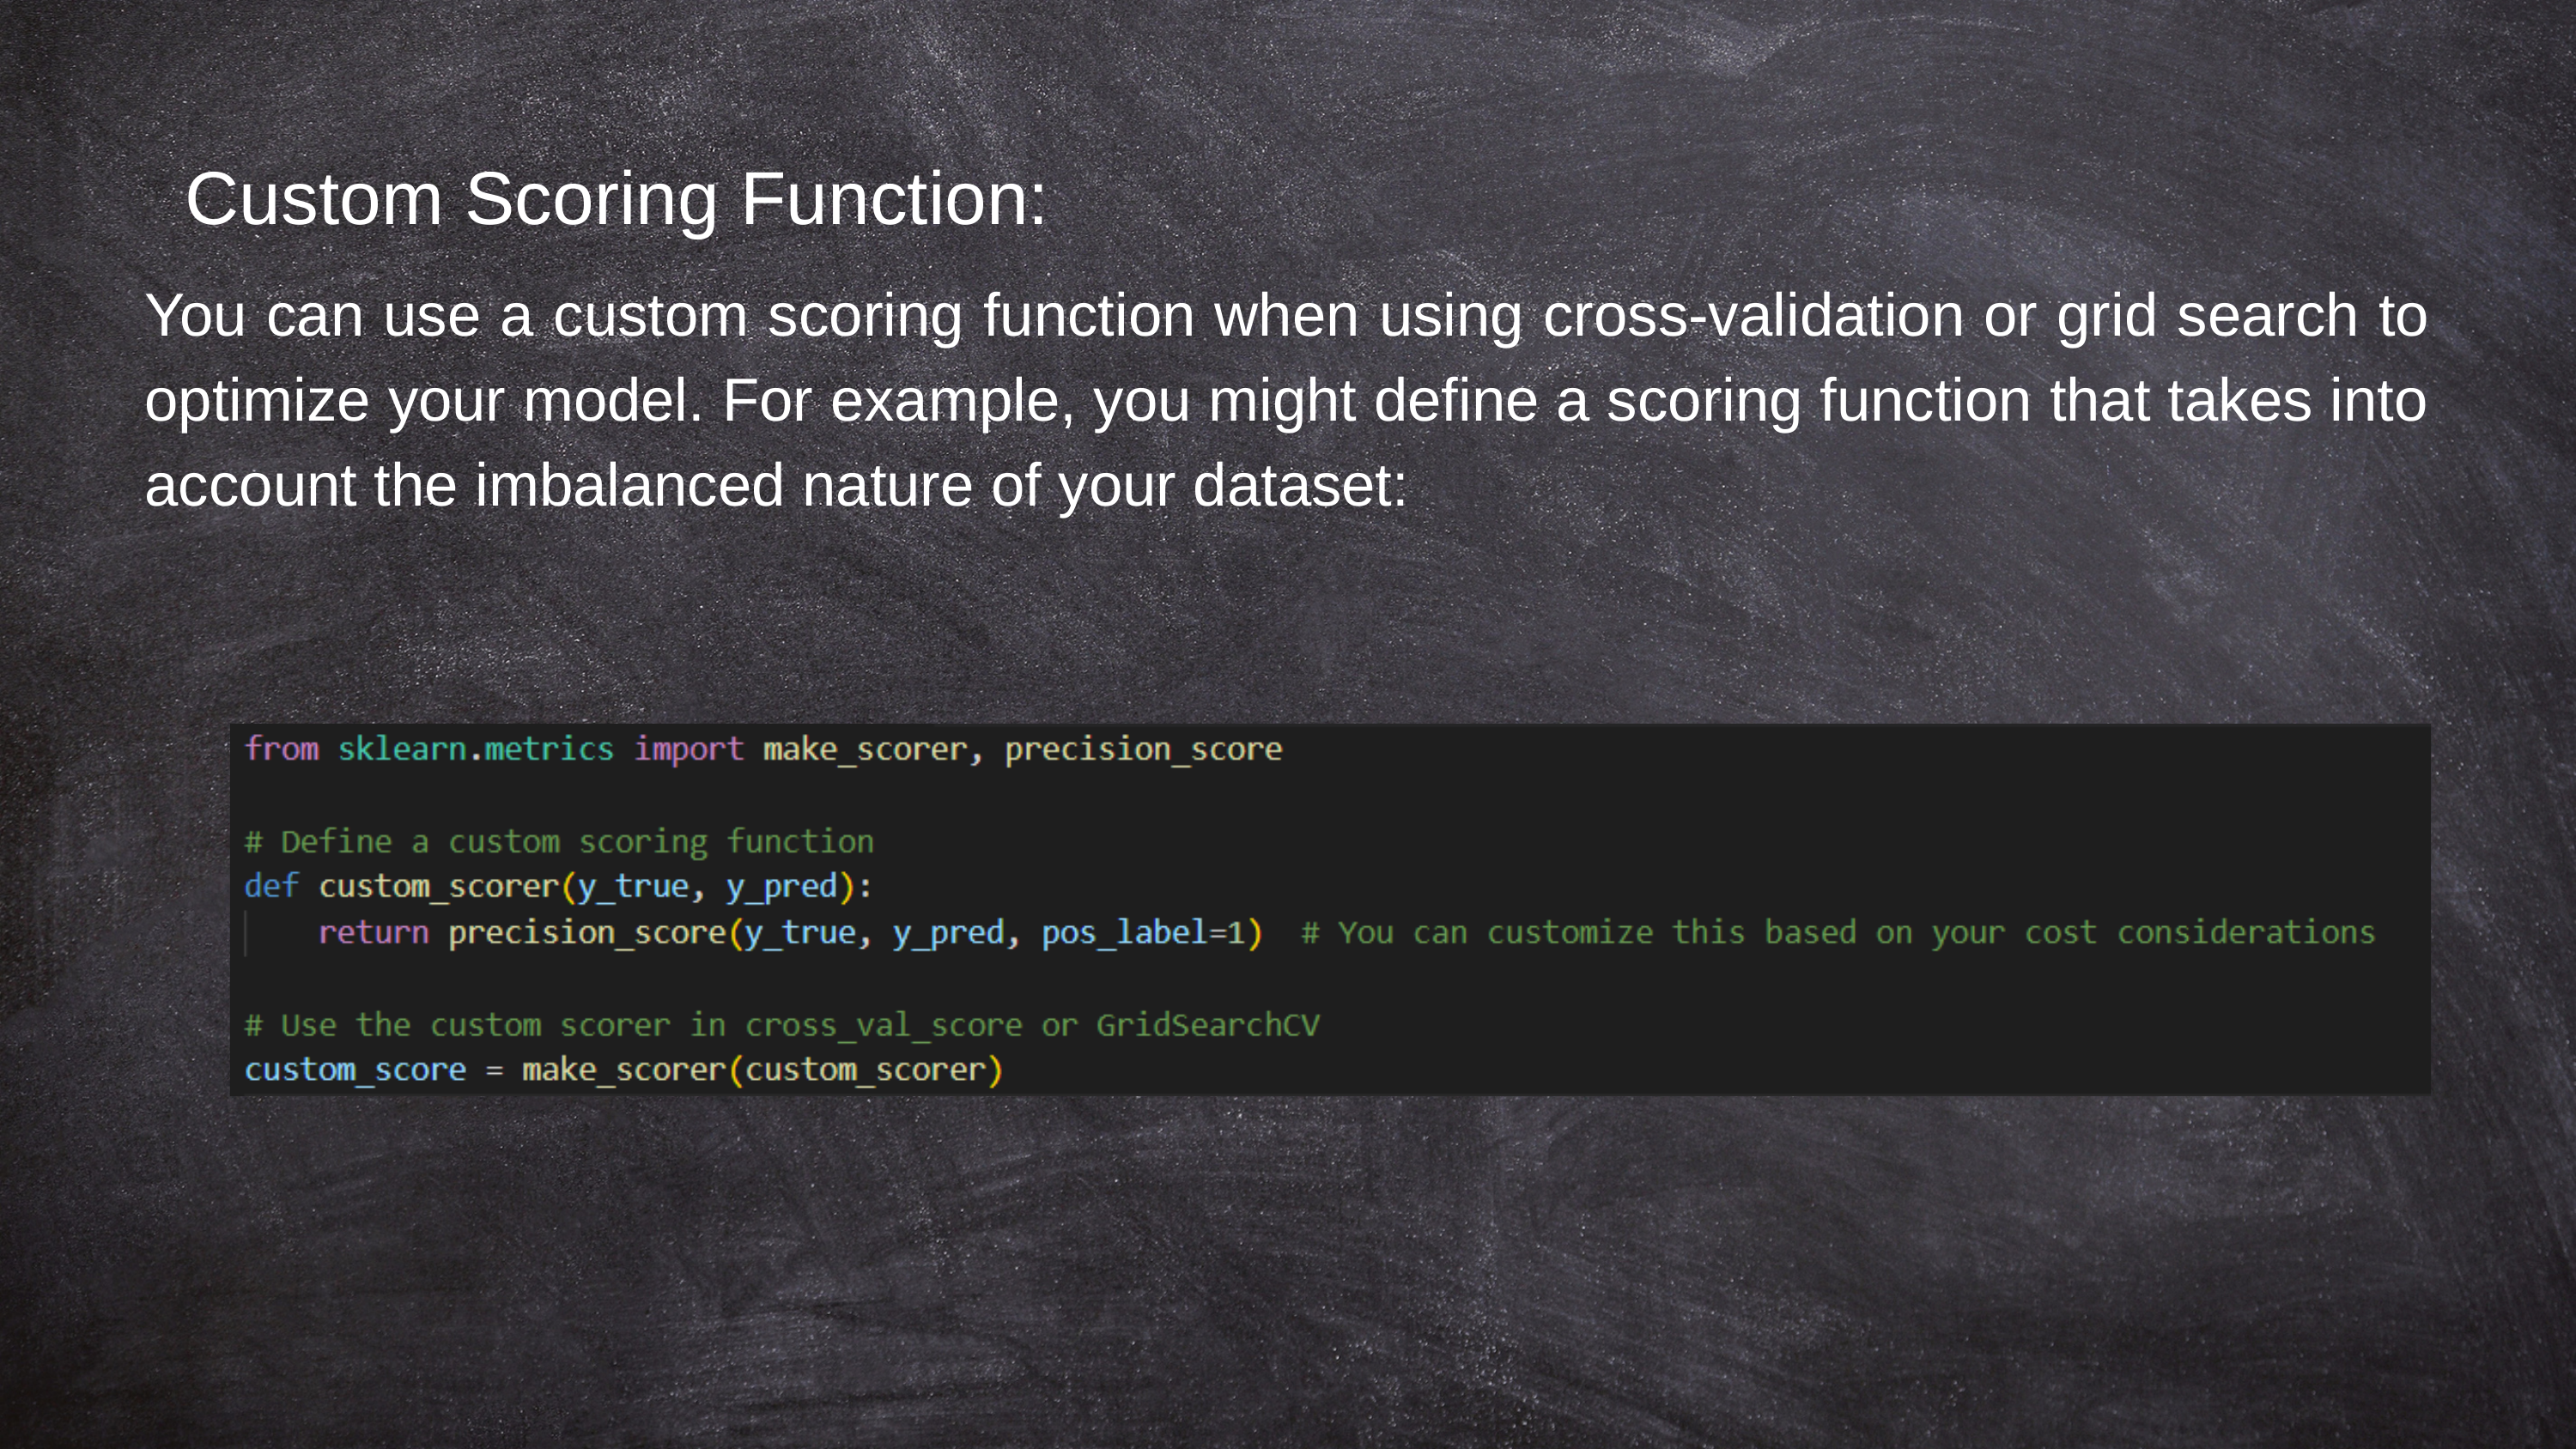

Custom Scoring Function:
You can use a custom scoring function when using cross-validation or grid search to optimize your model. For example, you might define a scoring function that takes into account the imbalanced nature of your dataset: